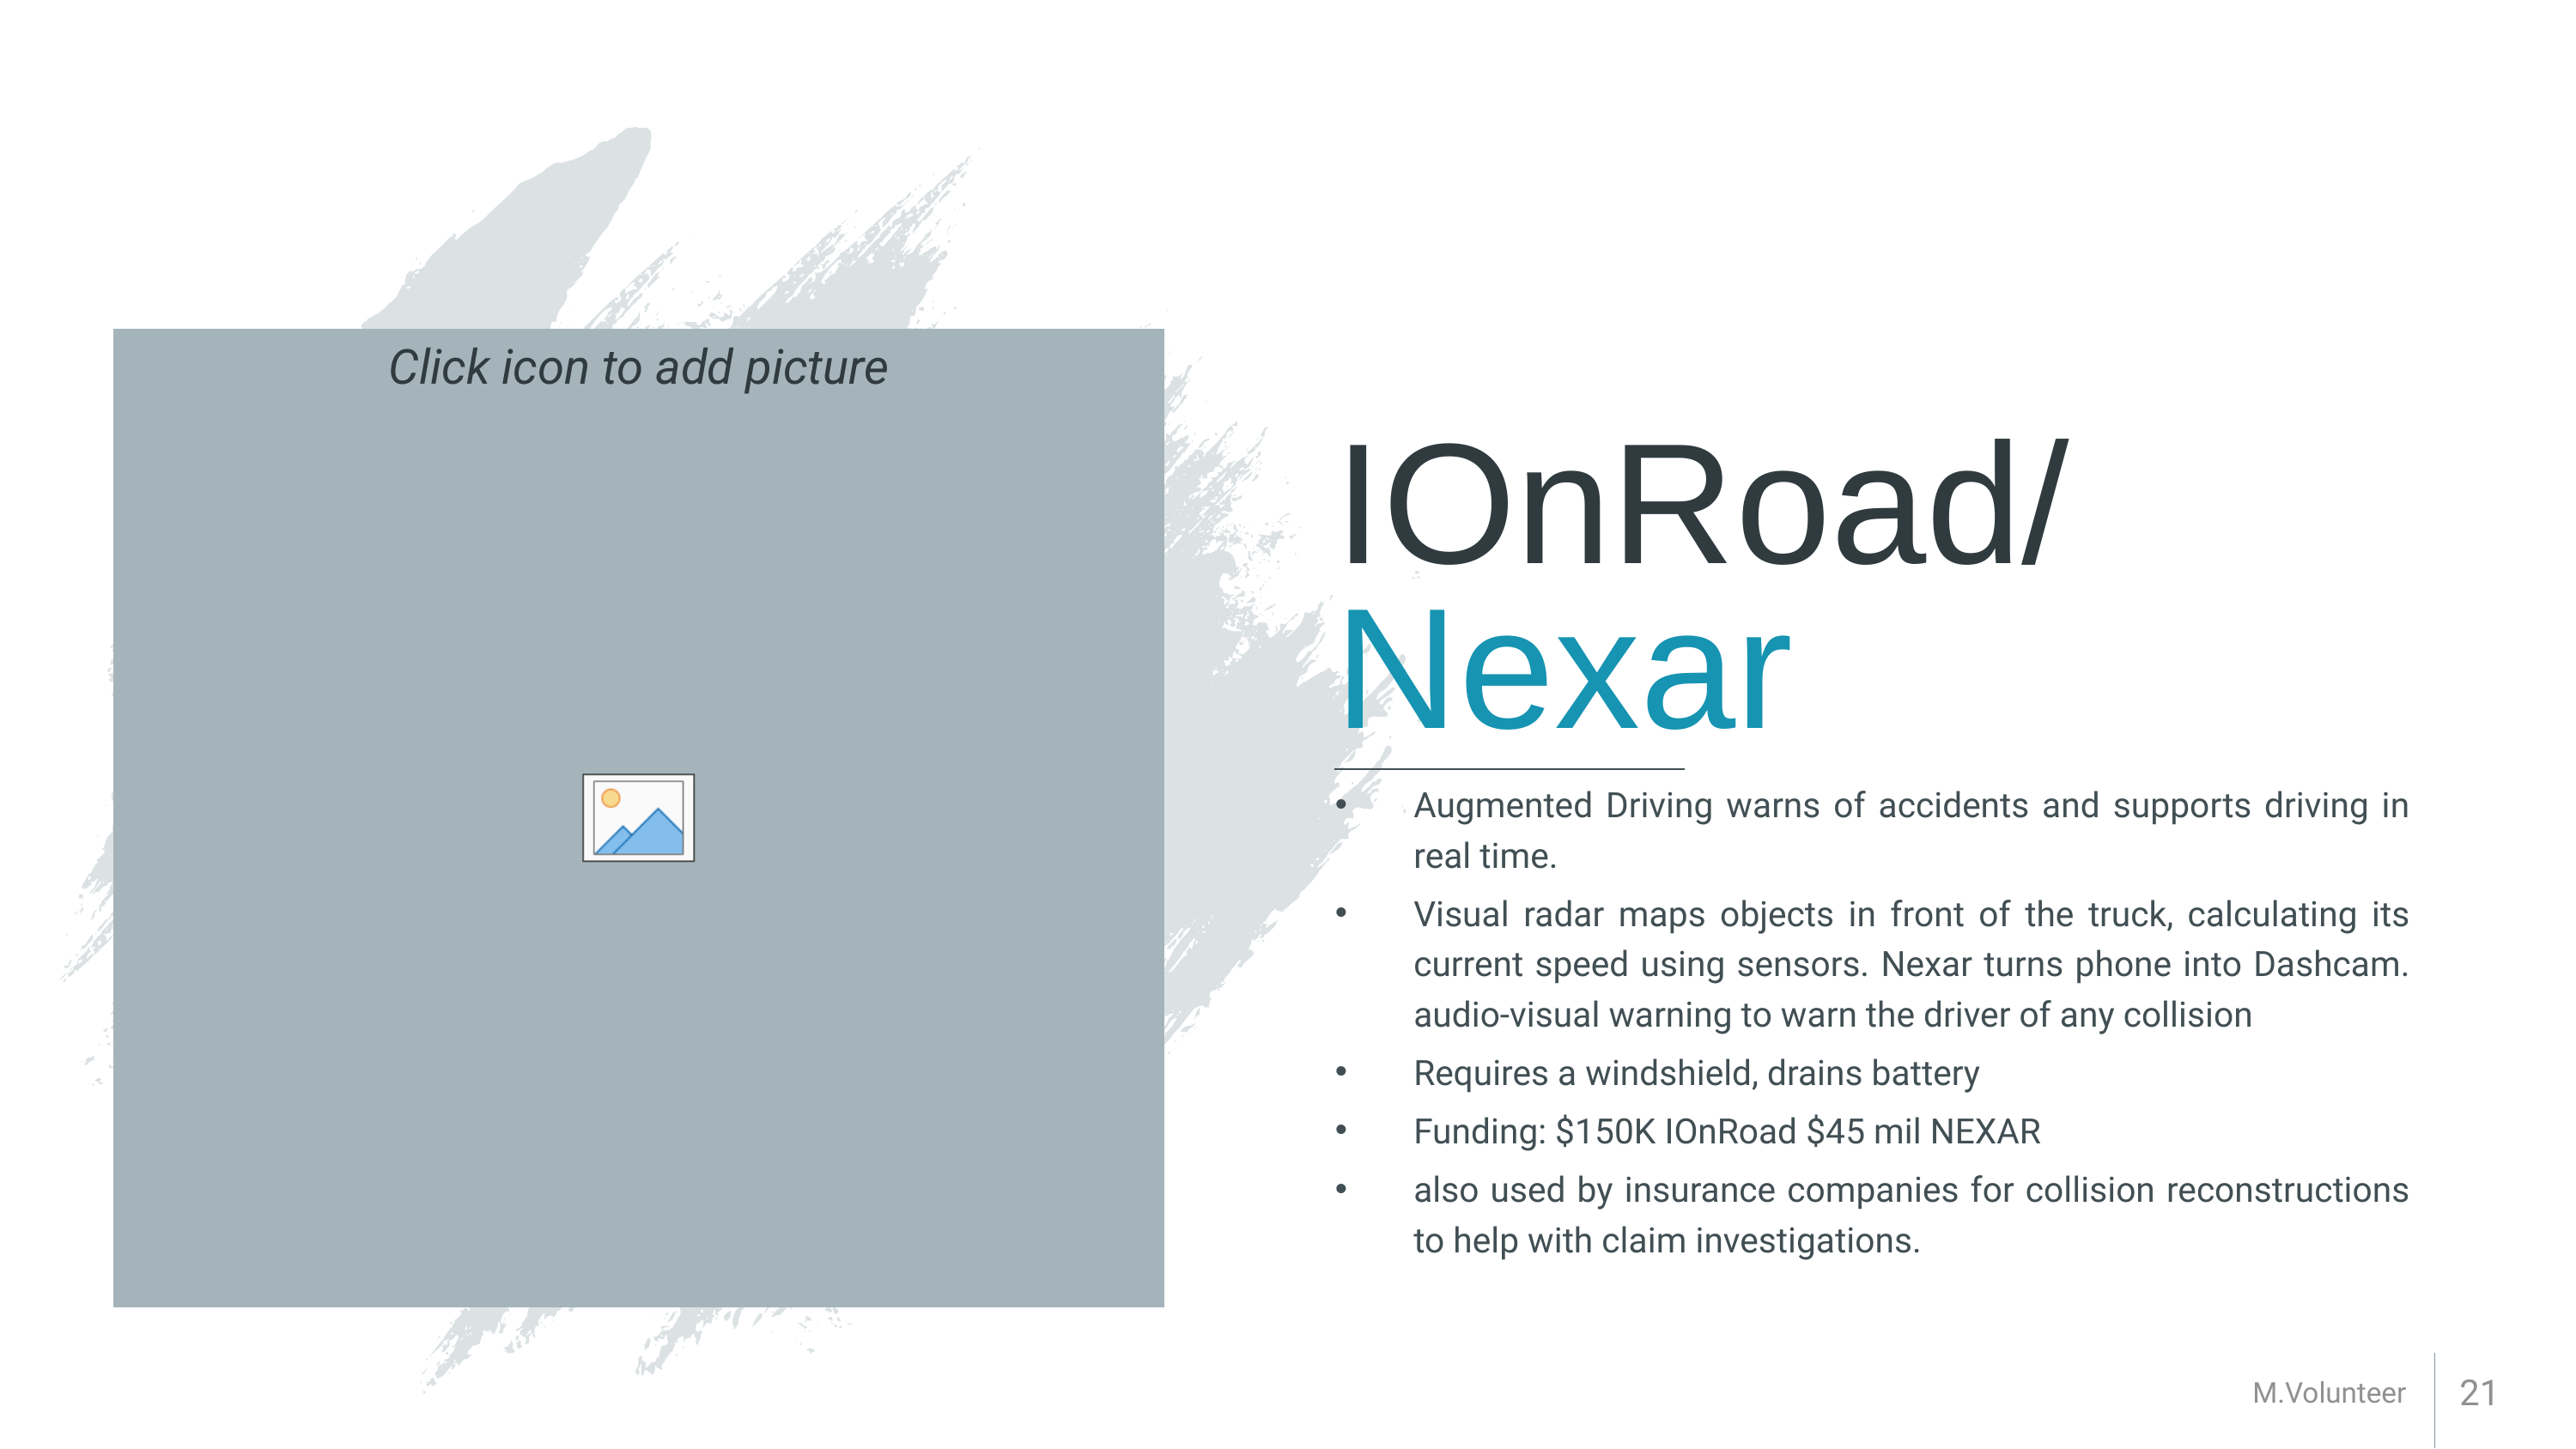

# IOnRoad/ Nexar
Augmented Driving warns of accidents and supports driving in real time.
Visual radar maps objects in front of the truck, calculating its current speed using sensors. Nexar turns phone into Dashcam. audio-visual warning to warn the driver of any collision
Requires a windshield, drains battery
Funding: $150K IOnRoad $45 mil NEXAR
also used by insurance companies for collision reconstructions to help with claim investigations.

21
M.Volunteer